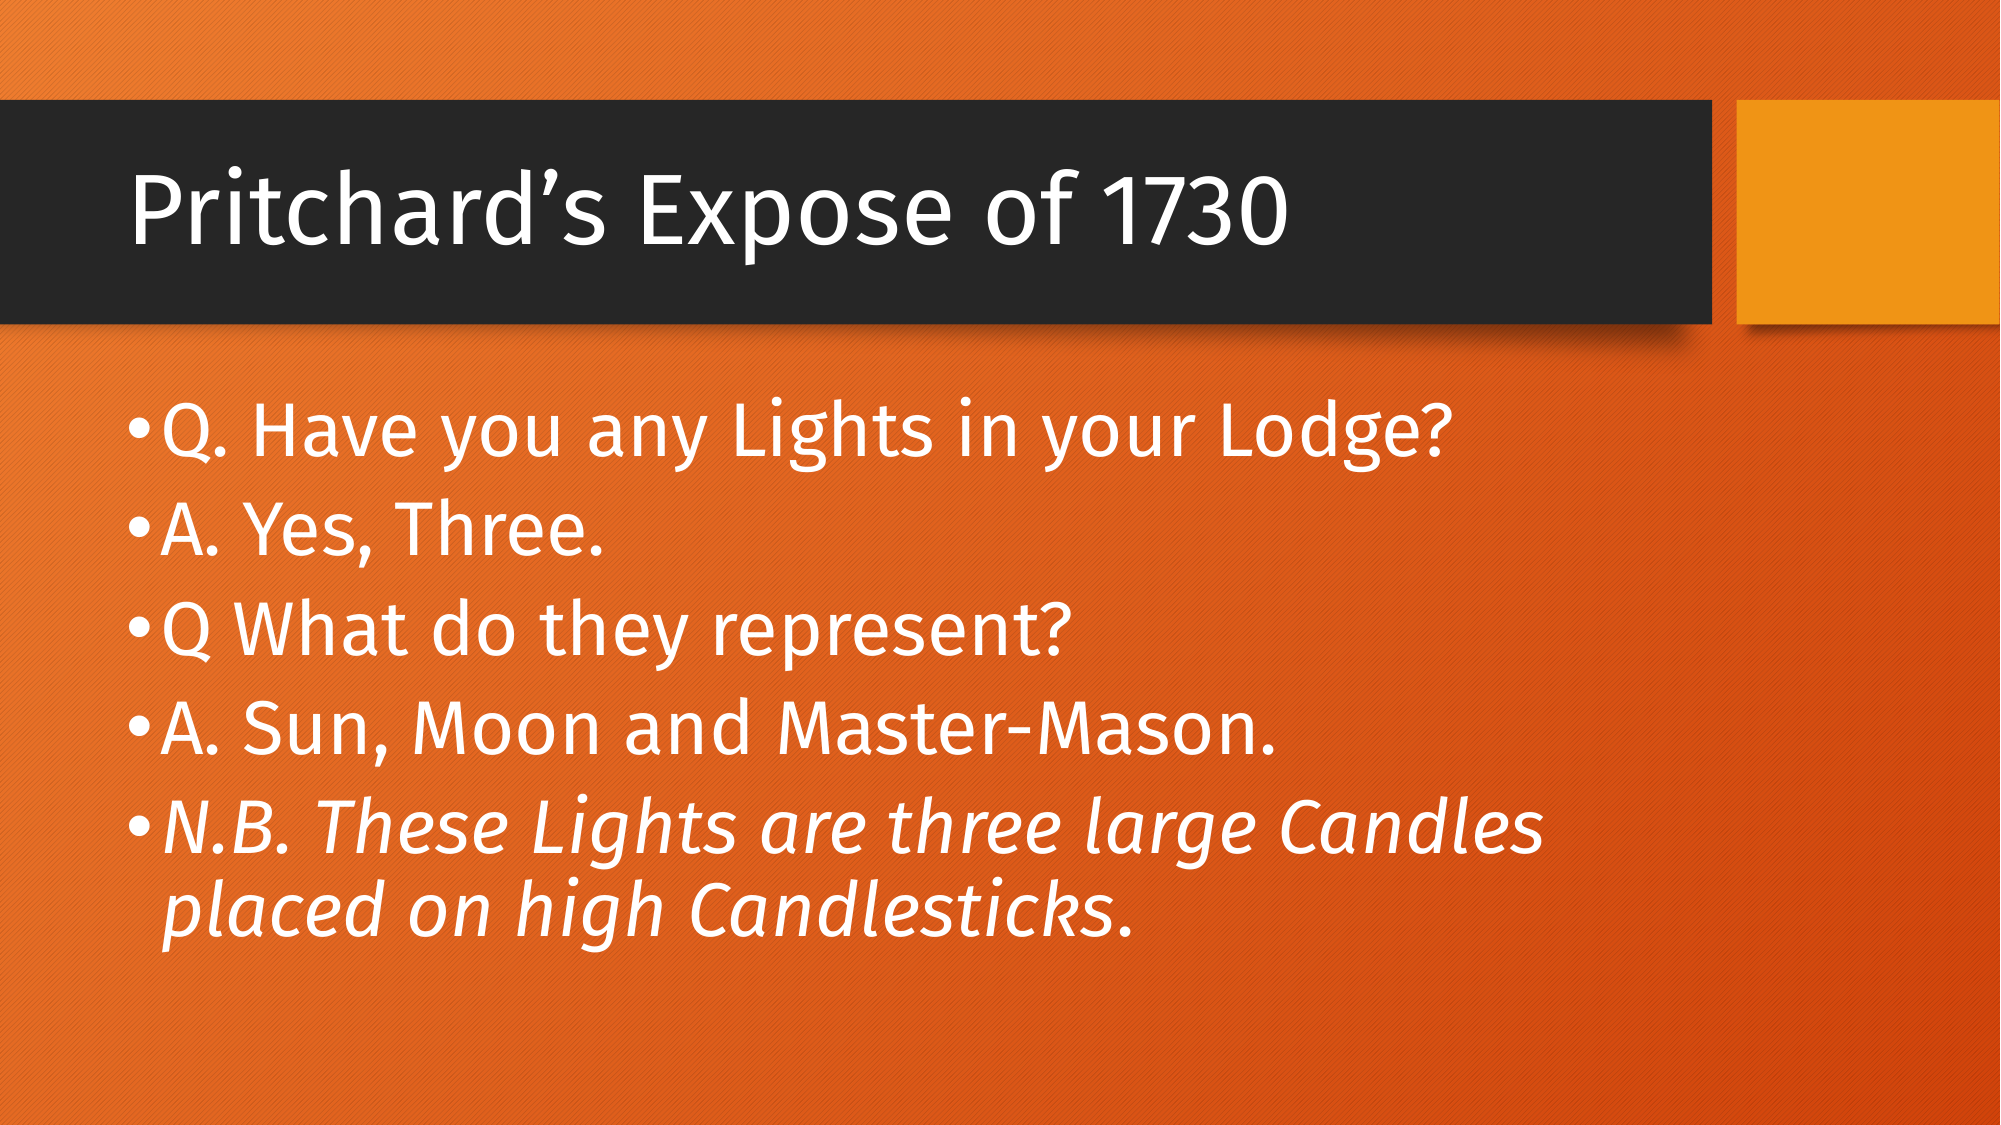

# Pritchard’s Expose of 1730
Q. Have you any Lights in your Lodge?
A. Yes, Three.
Q What do they represent?
A. Sun, Moon and Master-Mason.
N.B. These Lights are three large Candles placed on high Candlesticks.